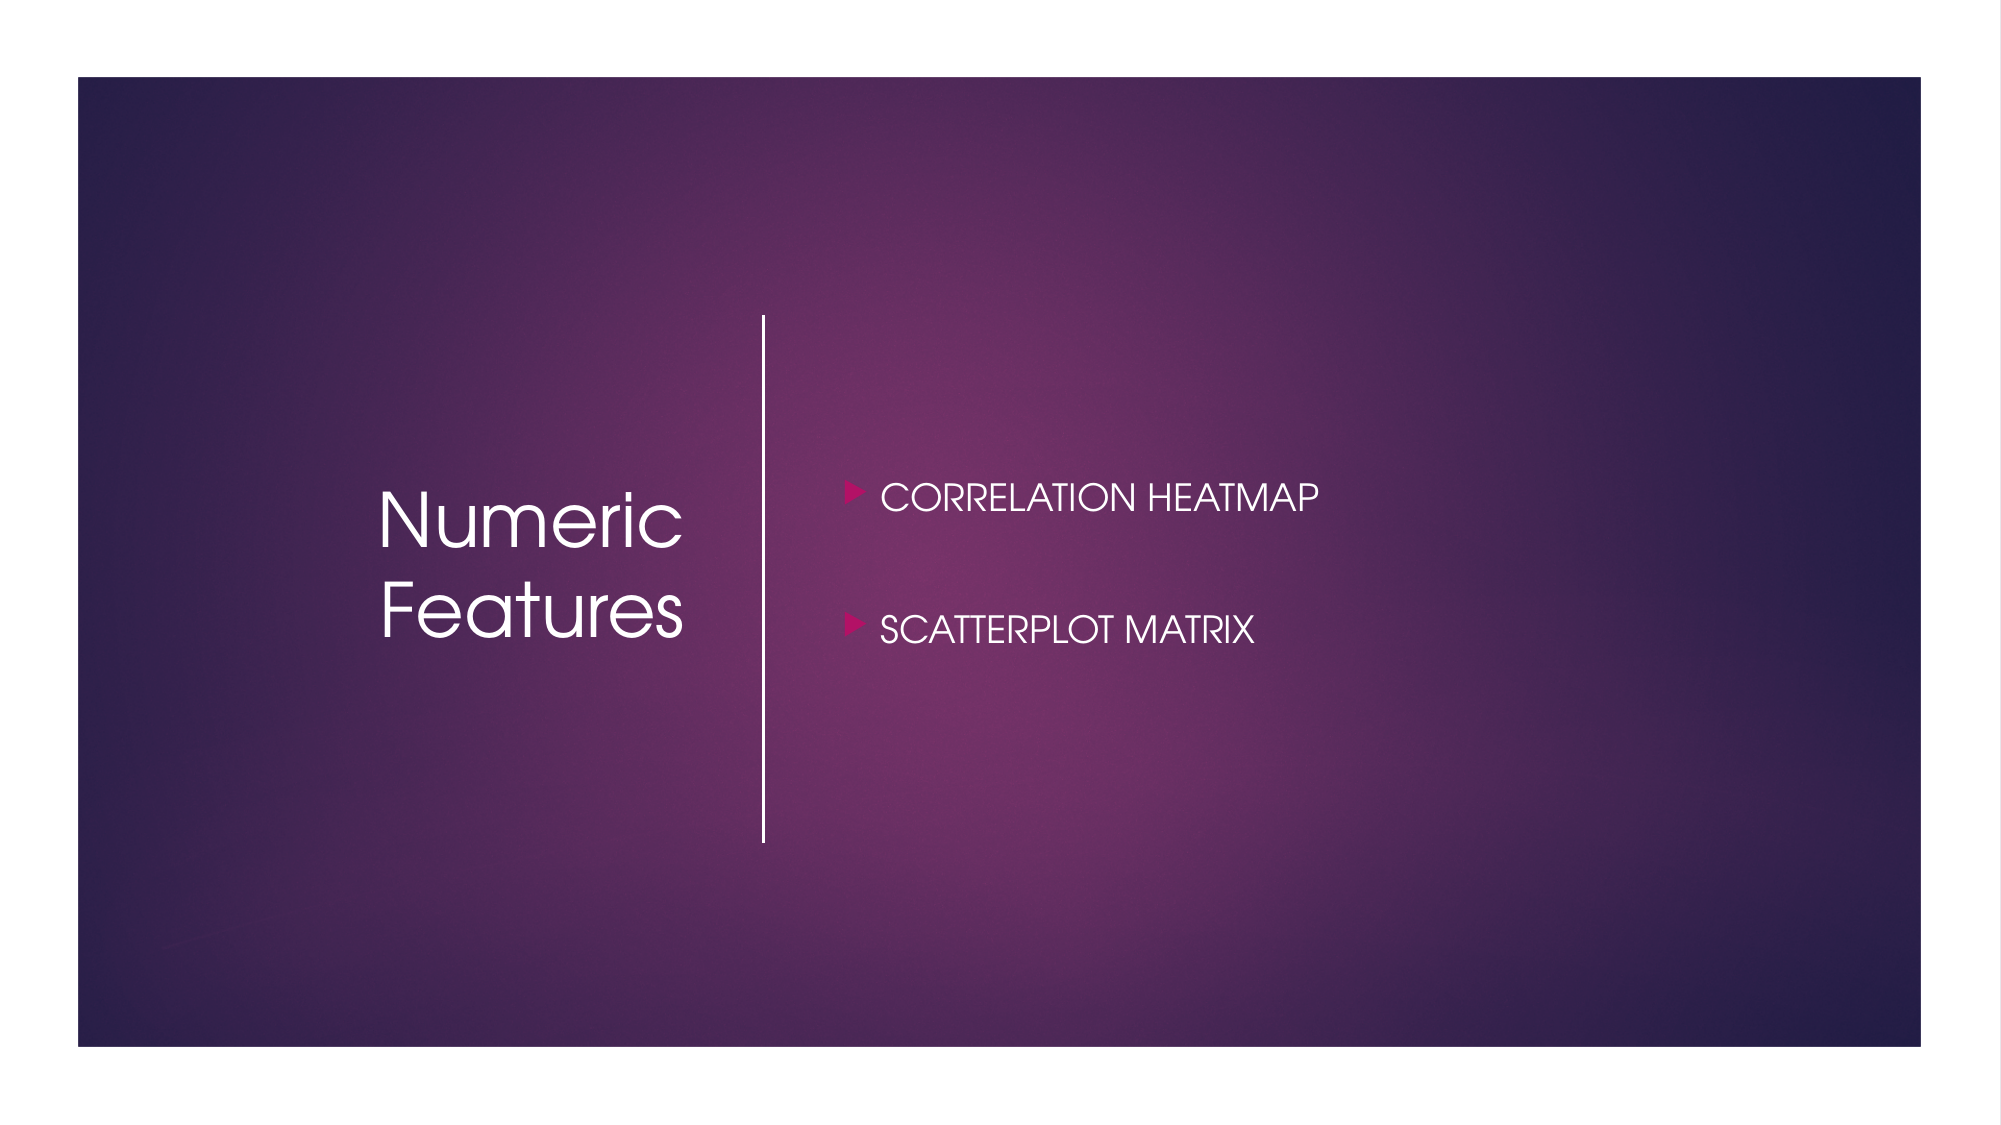

# Numeric Features
 Correlation Heatmap

 Scatterplot Matrix